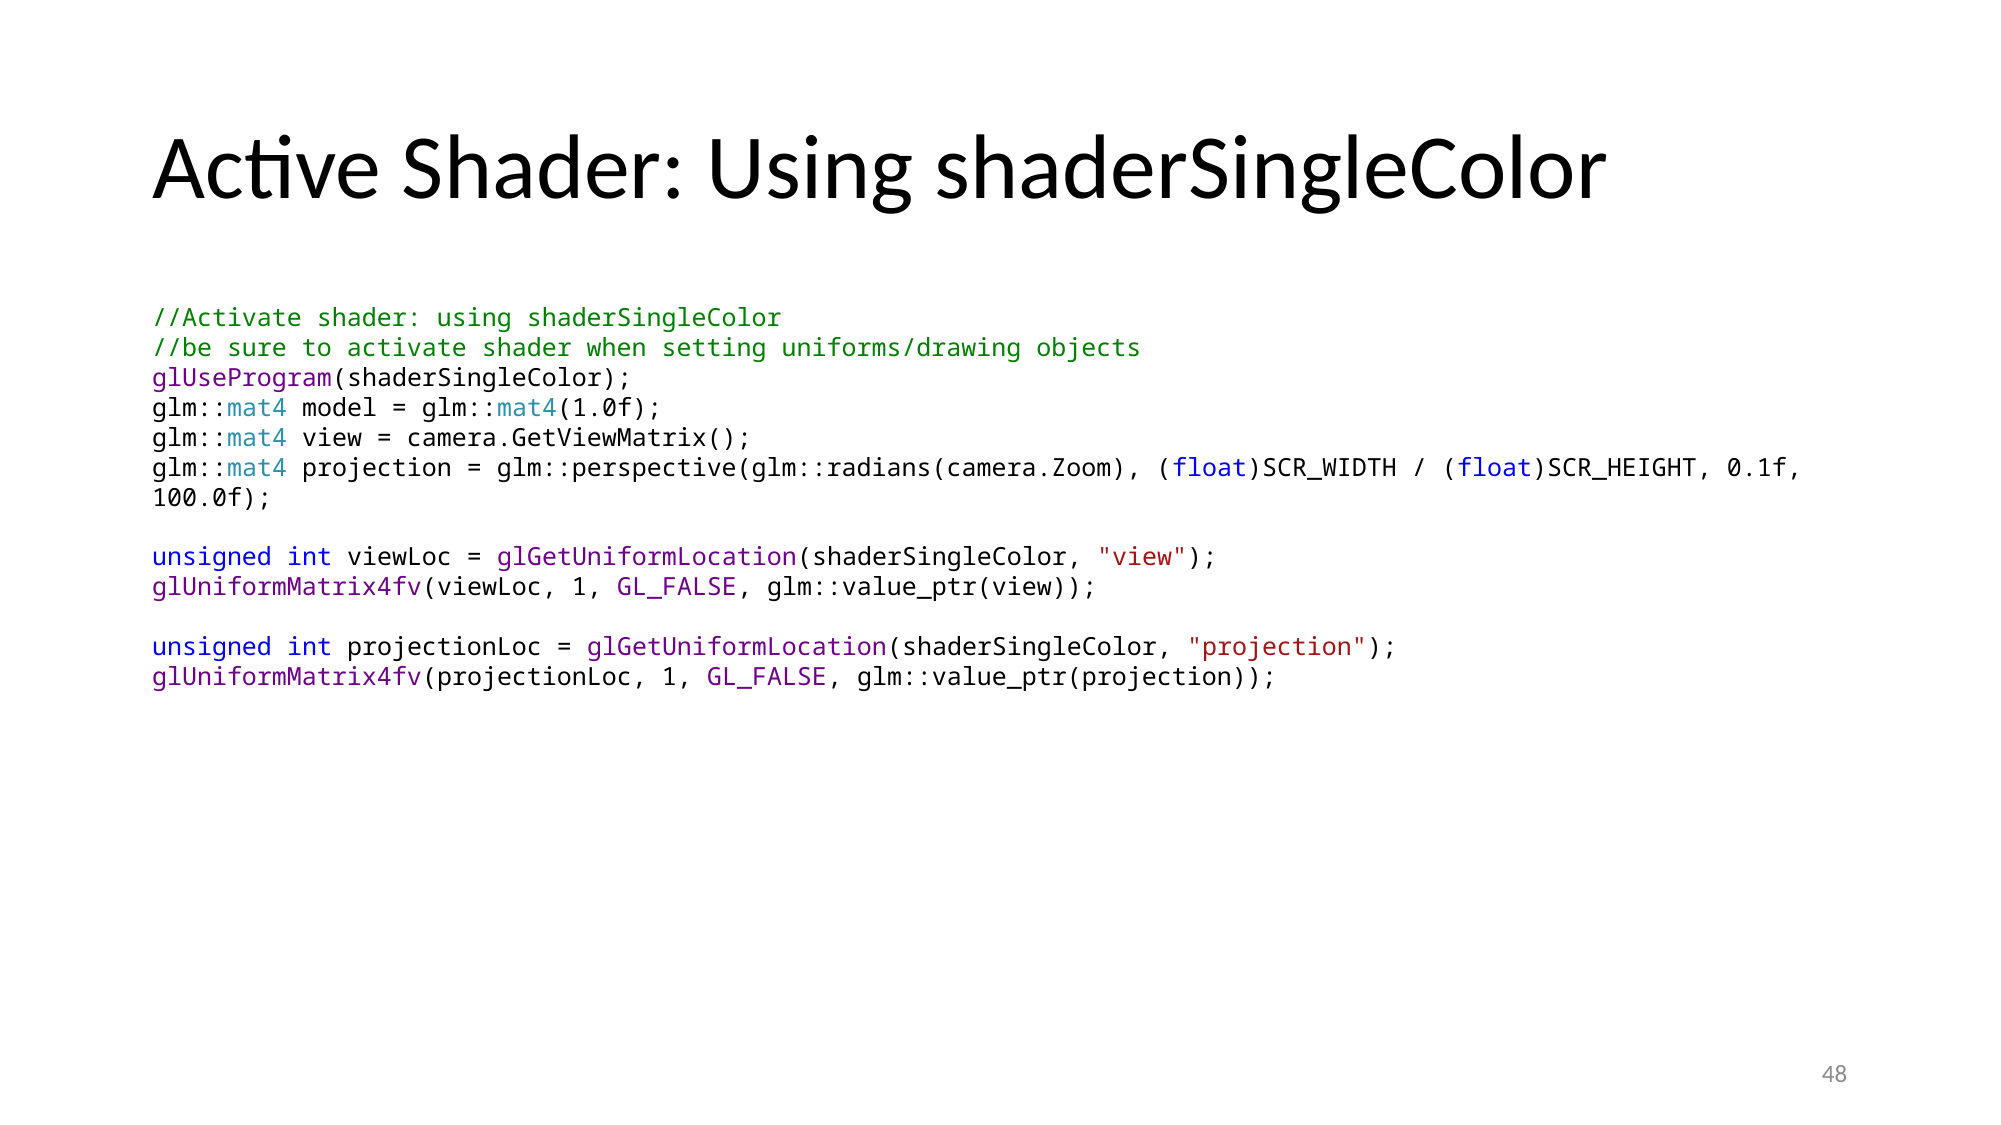

# Active Shader: Using shaderSingleColor
//Activate shader: using shaderSingleColor
//be sure to activate shader when setting uniforms/drawing objects
glUseProgram(shaderSingleColor);
glm::mat4 model = glm::mat4(1.0f);
glm::mat4 view = camera.GetViewMatrix();
glm::mat4 projection = glm::perspective(glm::radians(camera.Zoom), (float)SCR_WIDTH / (float)SCR_HEIGHT, 0.1f, 100.0f);

unsigned int viewLoc = glGetUniformLocation(shaderSingleColor, "view");
glUniformMatrix4fv(viewLoc, 1, GL_FALSE, glm::value_ptr(view));

unsigned int projectionLoc = glGetUniformLocation(shaderSingleColor, "projection");
glUniformMatrix4fv(projectionLoc, 1, GL_FALSE, glm::value_ptr(projection));
48